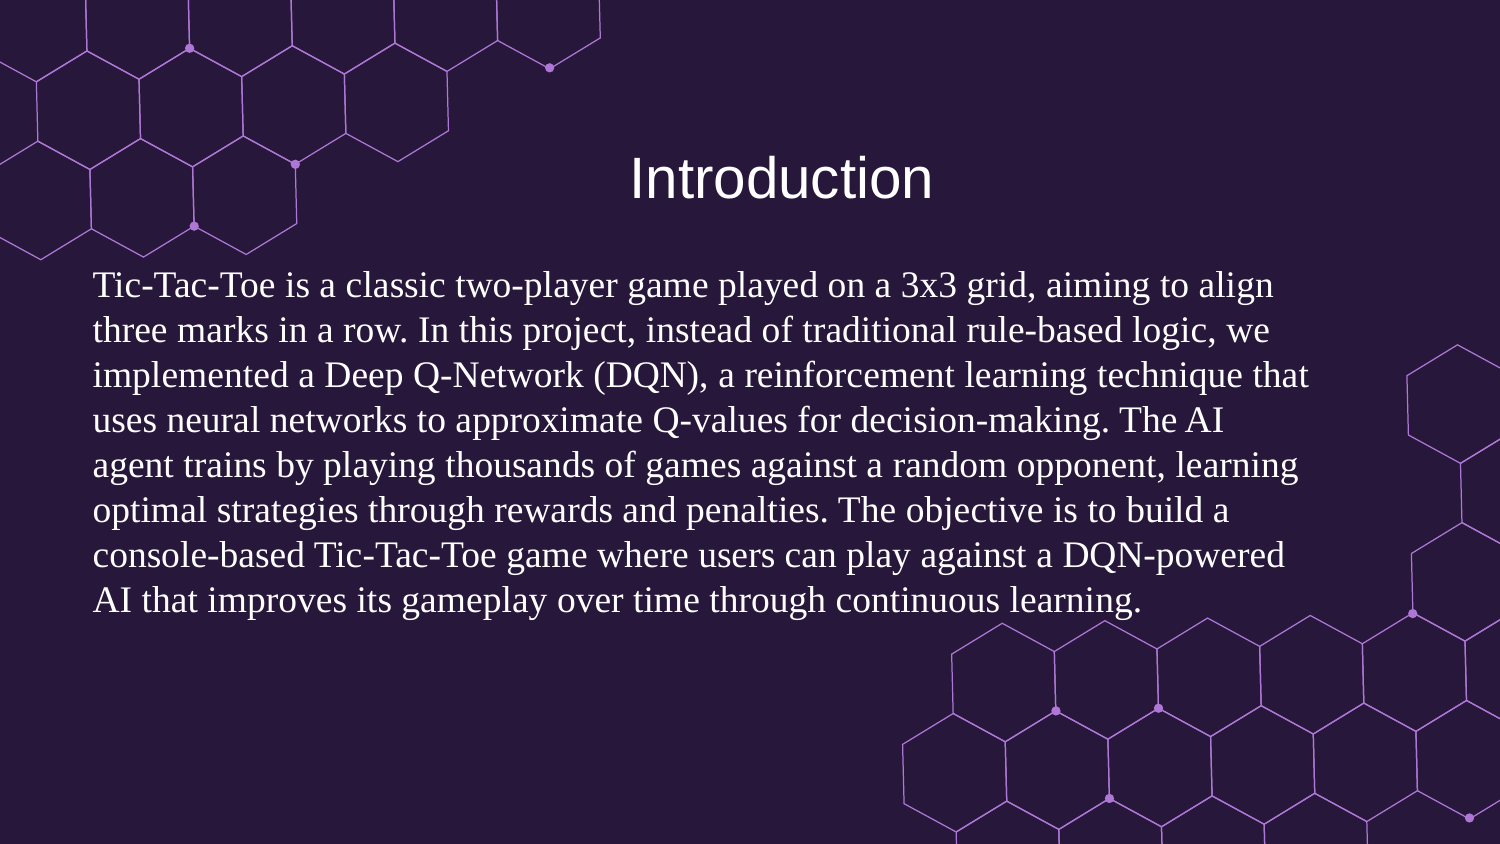

# Introduction
Tic-Tac-Toe is a classic two-player game played on a 3x3 grid, aiming to align three marks in a row. In this project, instead of traditional rule-based logic, we implemented a Deep Q-Network (DQN), a reinforcement learning technique that uses neural networks to approximate Q-values for decision-making. The AI agent trains by playing thousands of games against a random opponent, learning optimal strategies through rewards and penalties. The objective is to build a console-based Tic-Tac-Toe game where users can play against a DQN-powered AI that improves its gameplay over time through continuous learning.